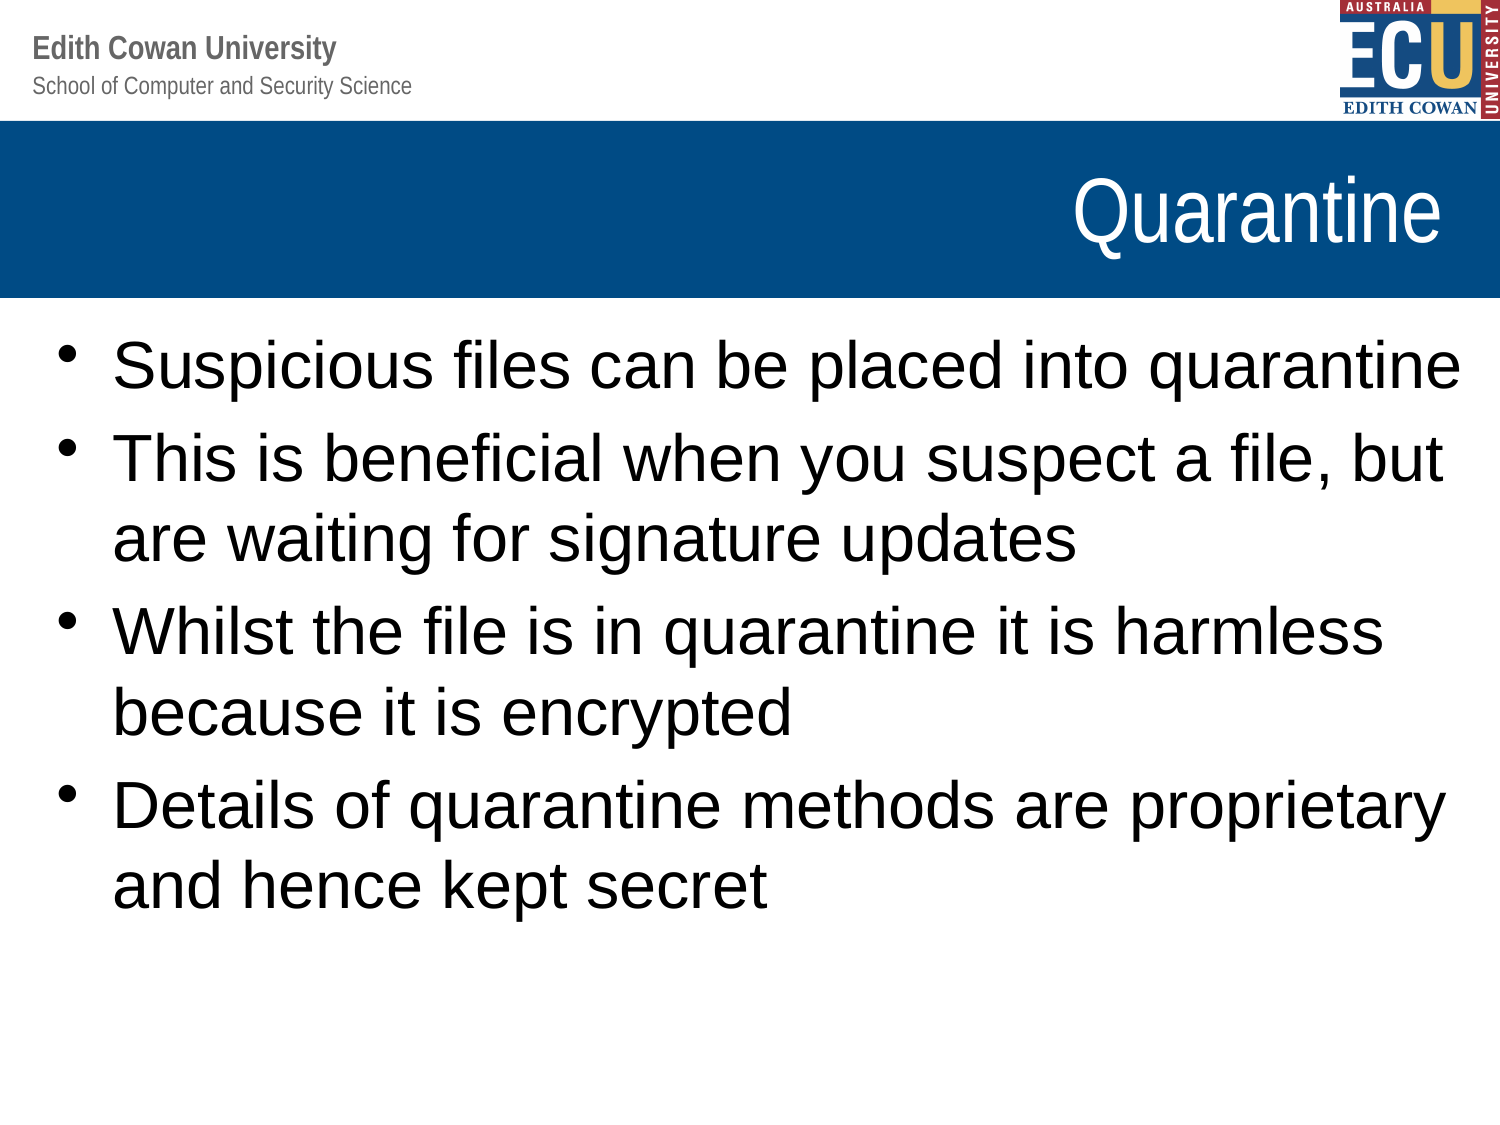

# Quarantine
Suspicious files can be placed into quarantine
This is beneficial when you suspect a file, but are waiting for signature updates
Whilst the file is in quarantine it is harmless because it is encrypted
Details of quarantine methods are proprietary and hence kept secret